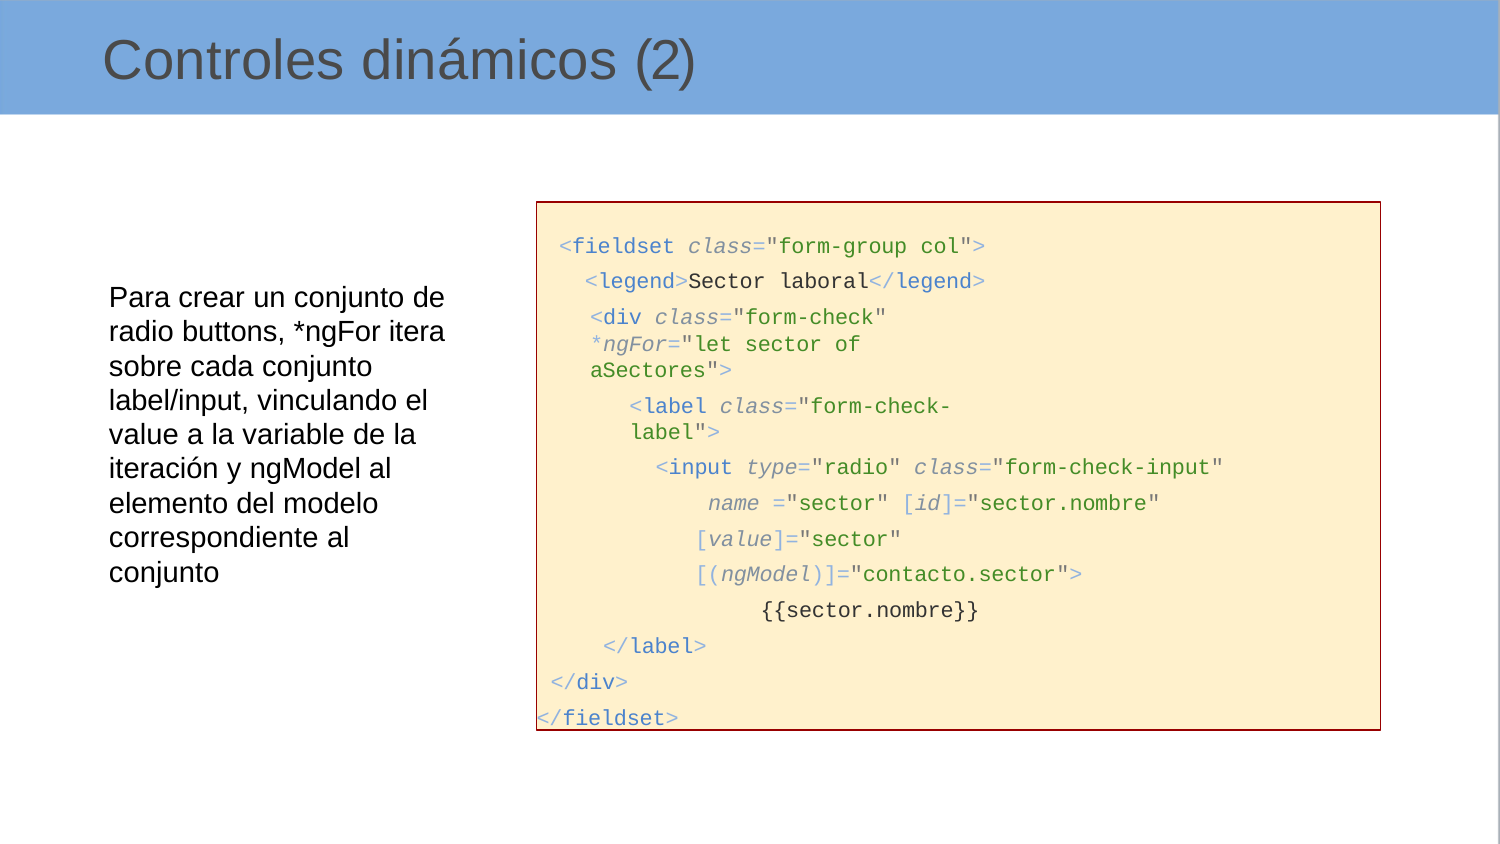

# Controles dinámicos (2)

<fieldset class="form-group col">
<legend>Sector laboral</legend>
<div class="form-check" *ngFor="let sector of aSectores">
<label class="form-check-label">
<input type="radio" class="form-check-input"  name ="sector" [id]="sector.nombre"  [value]="sector"  [(ngModel)]="contacto.sector">
{{sector.nombre}}
</label>
</div>
</fieldset>
Para crear un conjunto de  radio buttons, *ngFor itera  sobre cada conjunto  label/input, vinculando el  value a la variable de la  iteración y ngModel al  elemento del modelo  correspondiente al conjunto